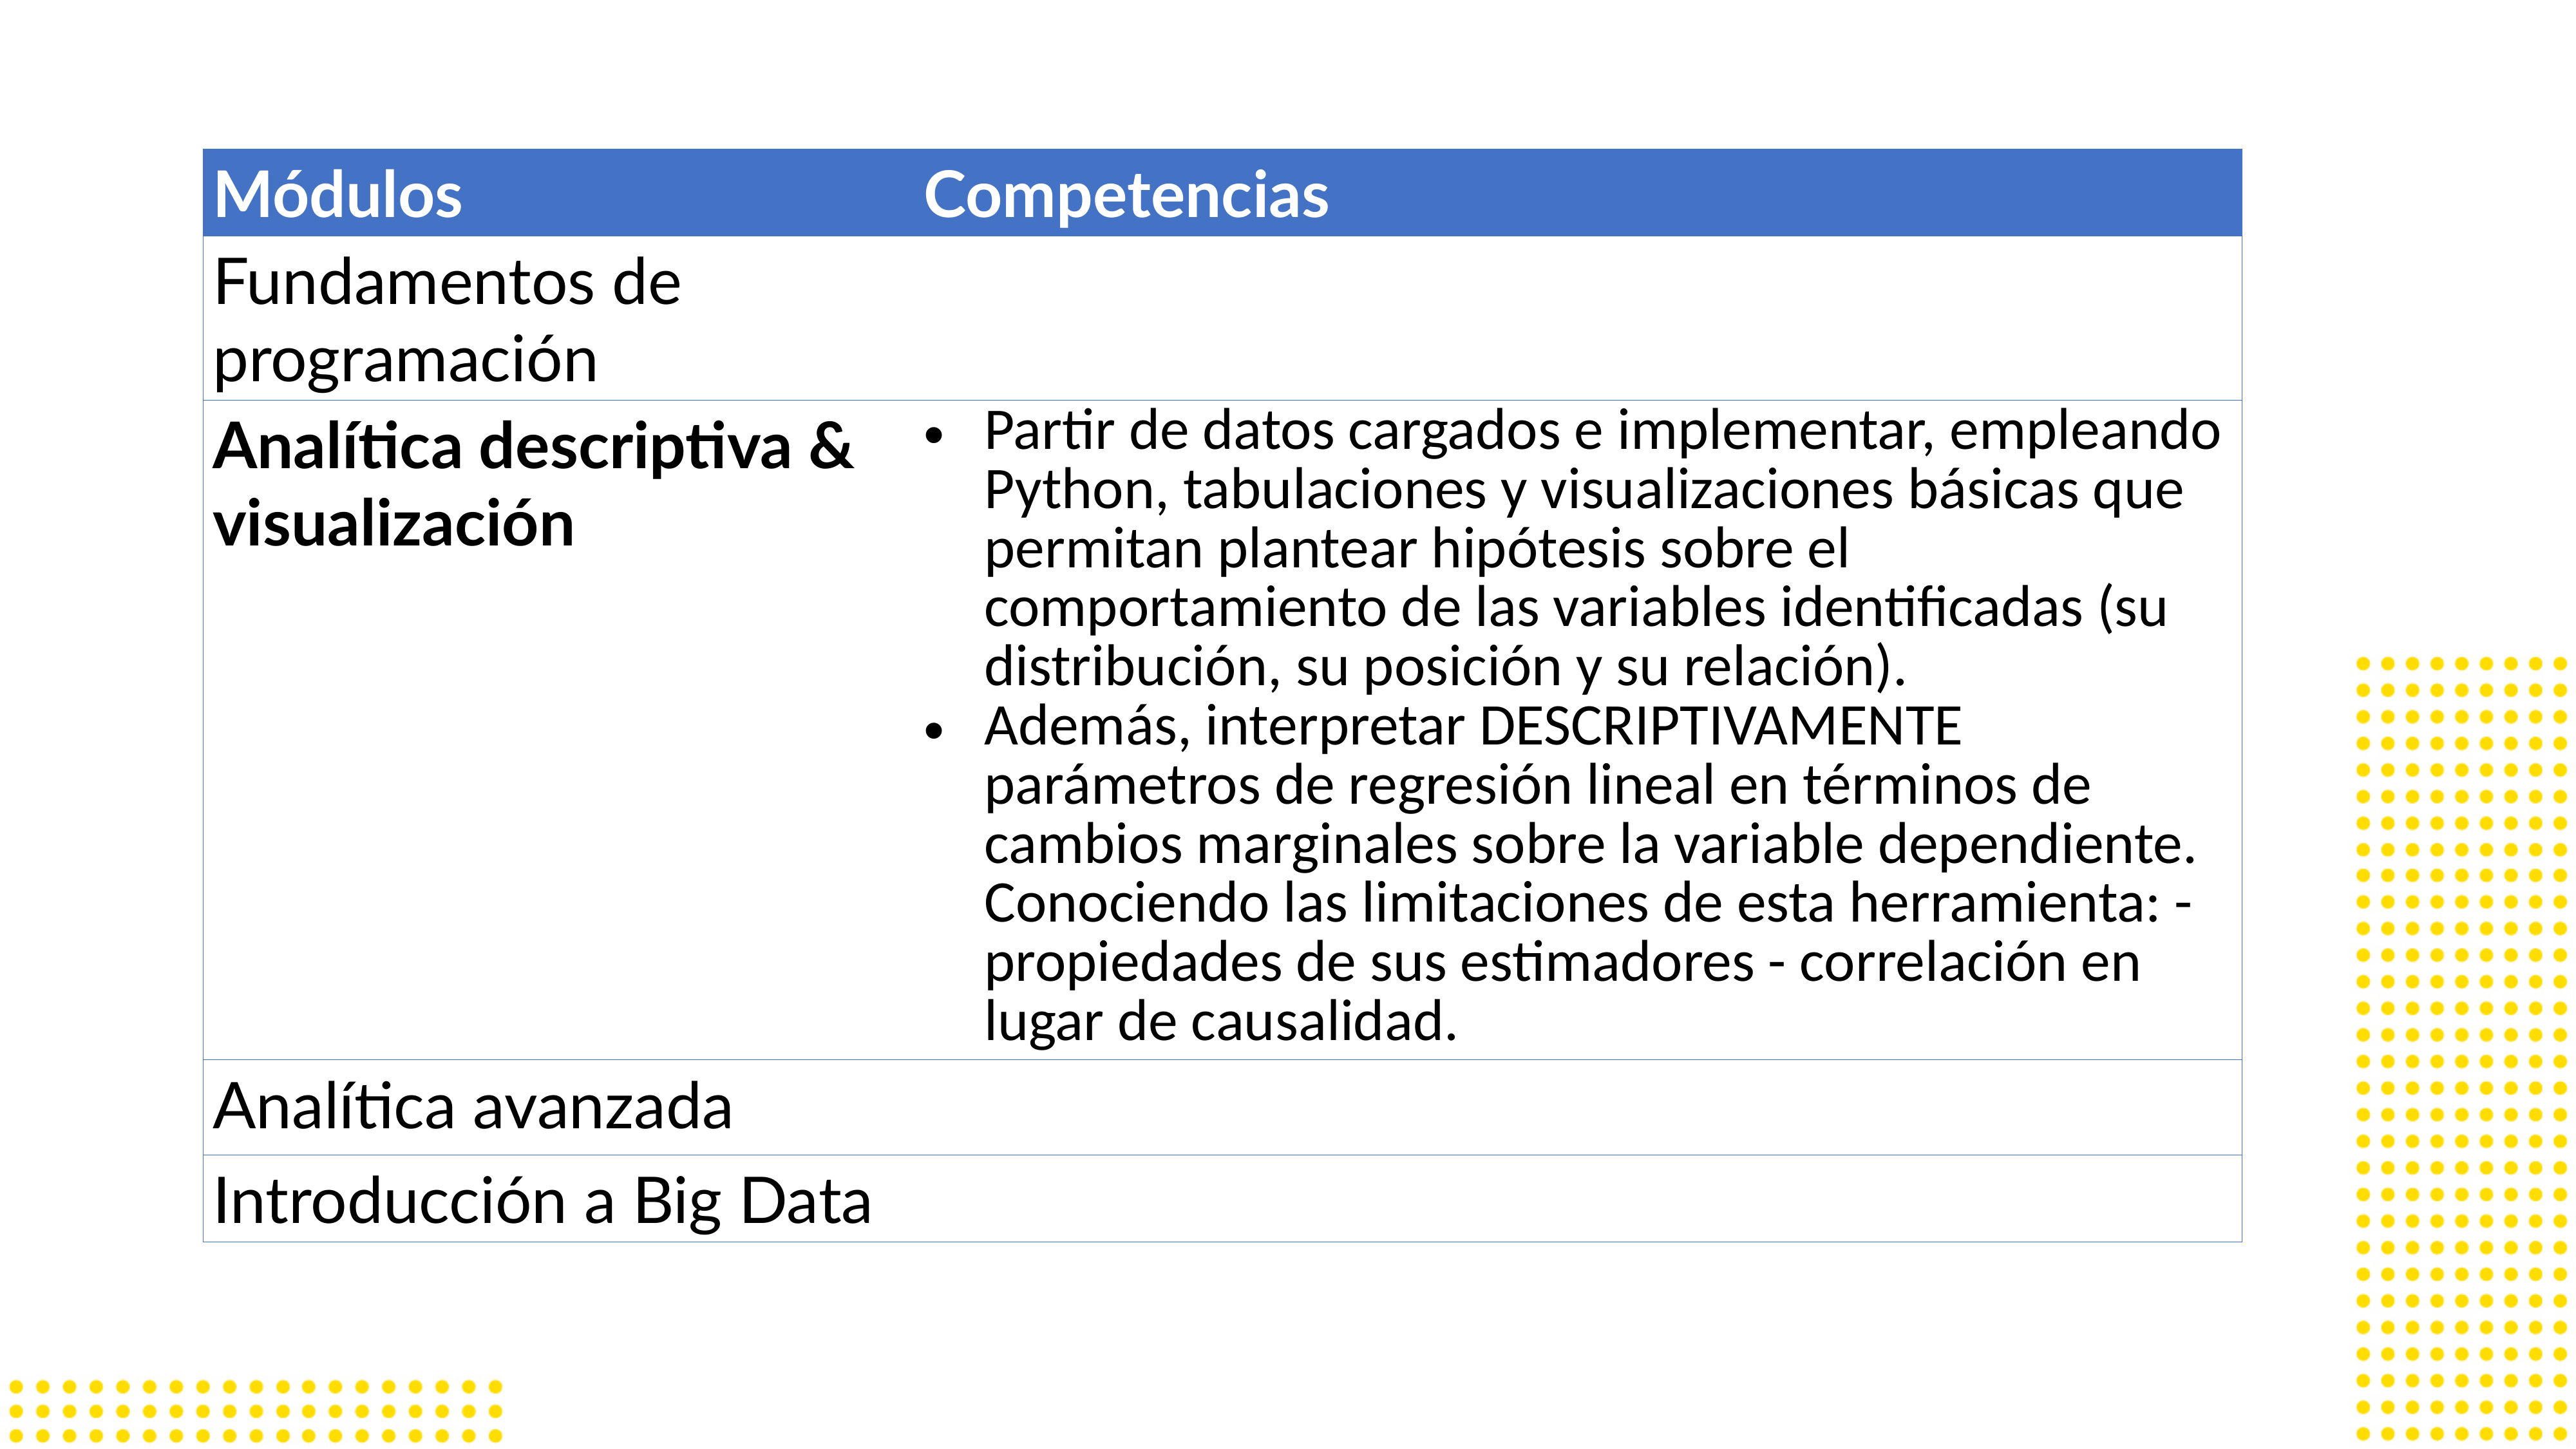

| Módulos | Competencias |
| --- | --- |
| Fundamentos de programación |  |
| Analítica descriptiva & visualización | Partir de datos cargados e implementar, empleando Python, tabulaciones y visualizaciones básicas que permitan plantear hipótesis sobre el comportamiento de las variables identificadas (su distribución, su posición y su relación). Además, interpretar DESCRIPTIVAMENTE parámetros de regresión lineal en términos de cambios marginales sobre la variable dependiente. Conociendo las limitaciones de esta herramienta: - propiedades de sus estimadores - correlación en lugar de causalidad. |
| Analítica avanzada |  |
| Introducción a Big Data |  |